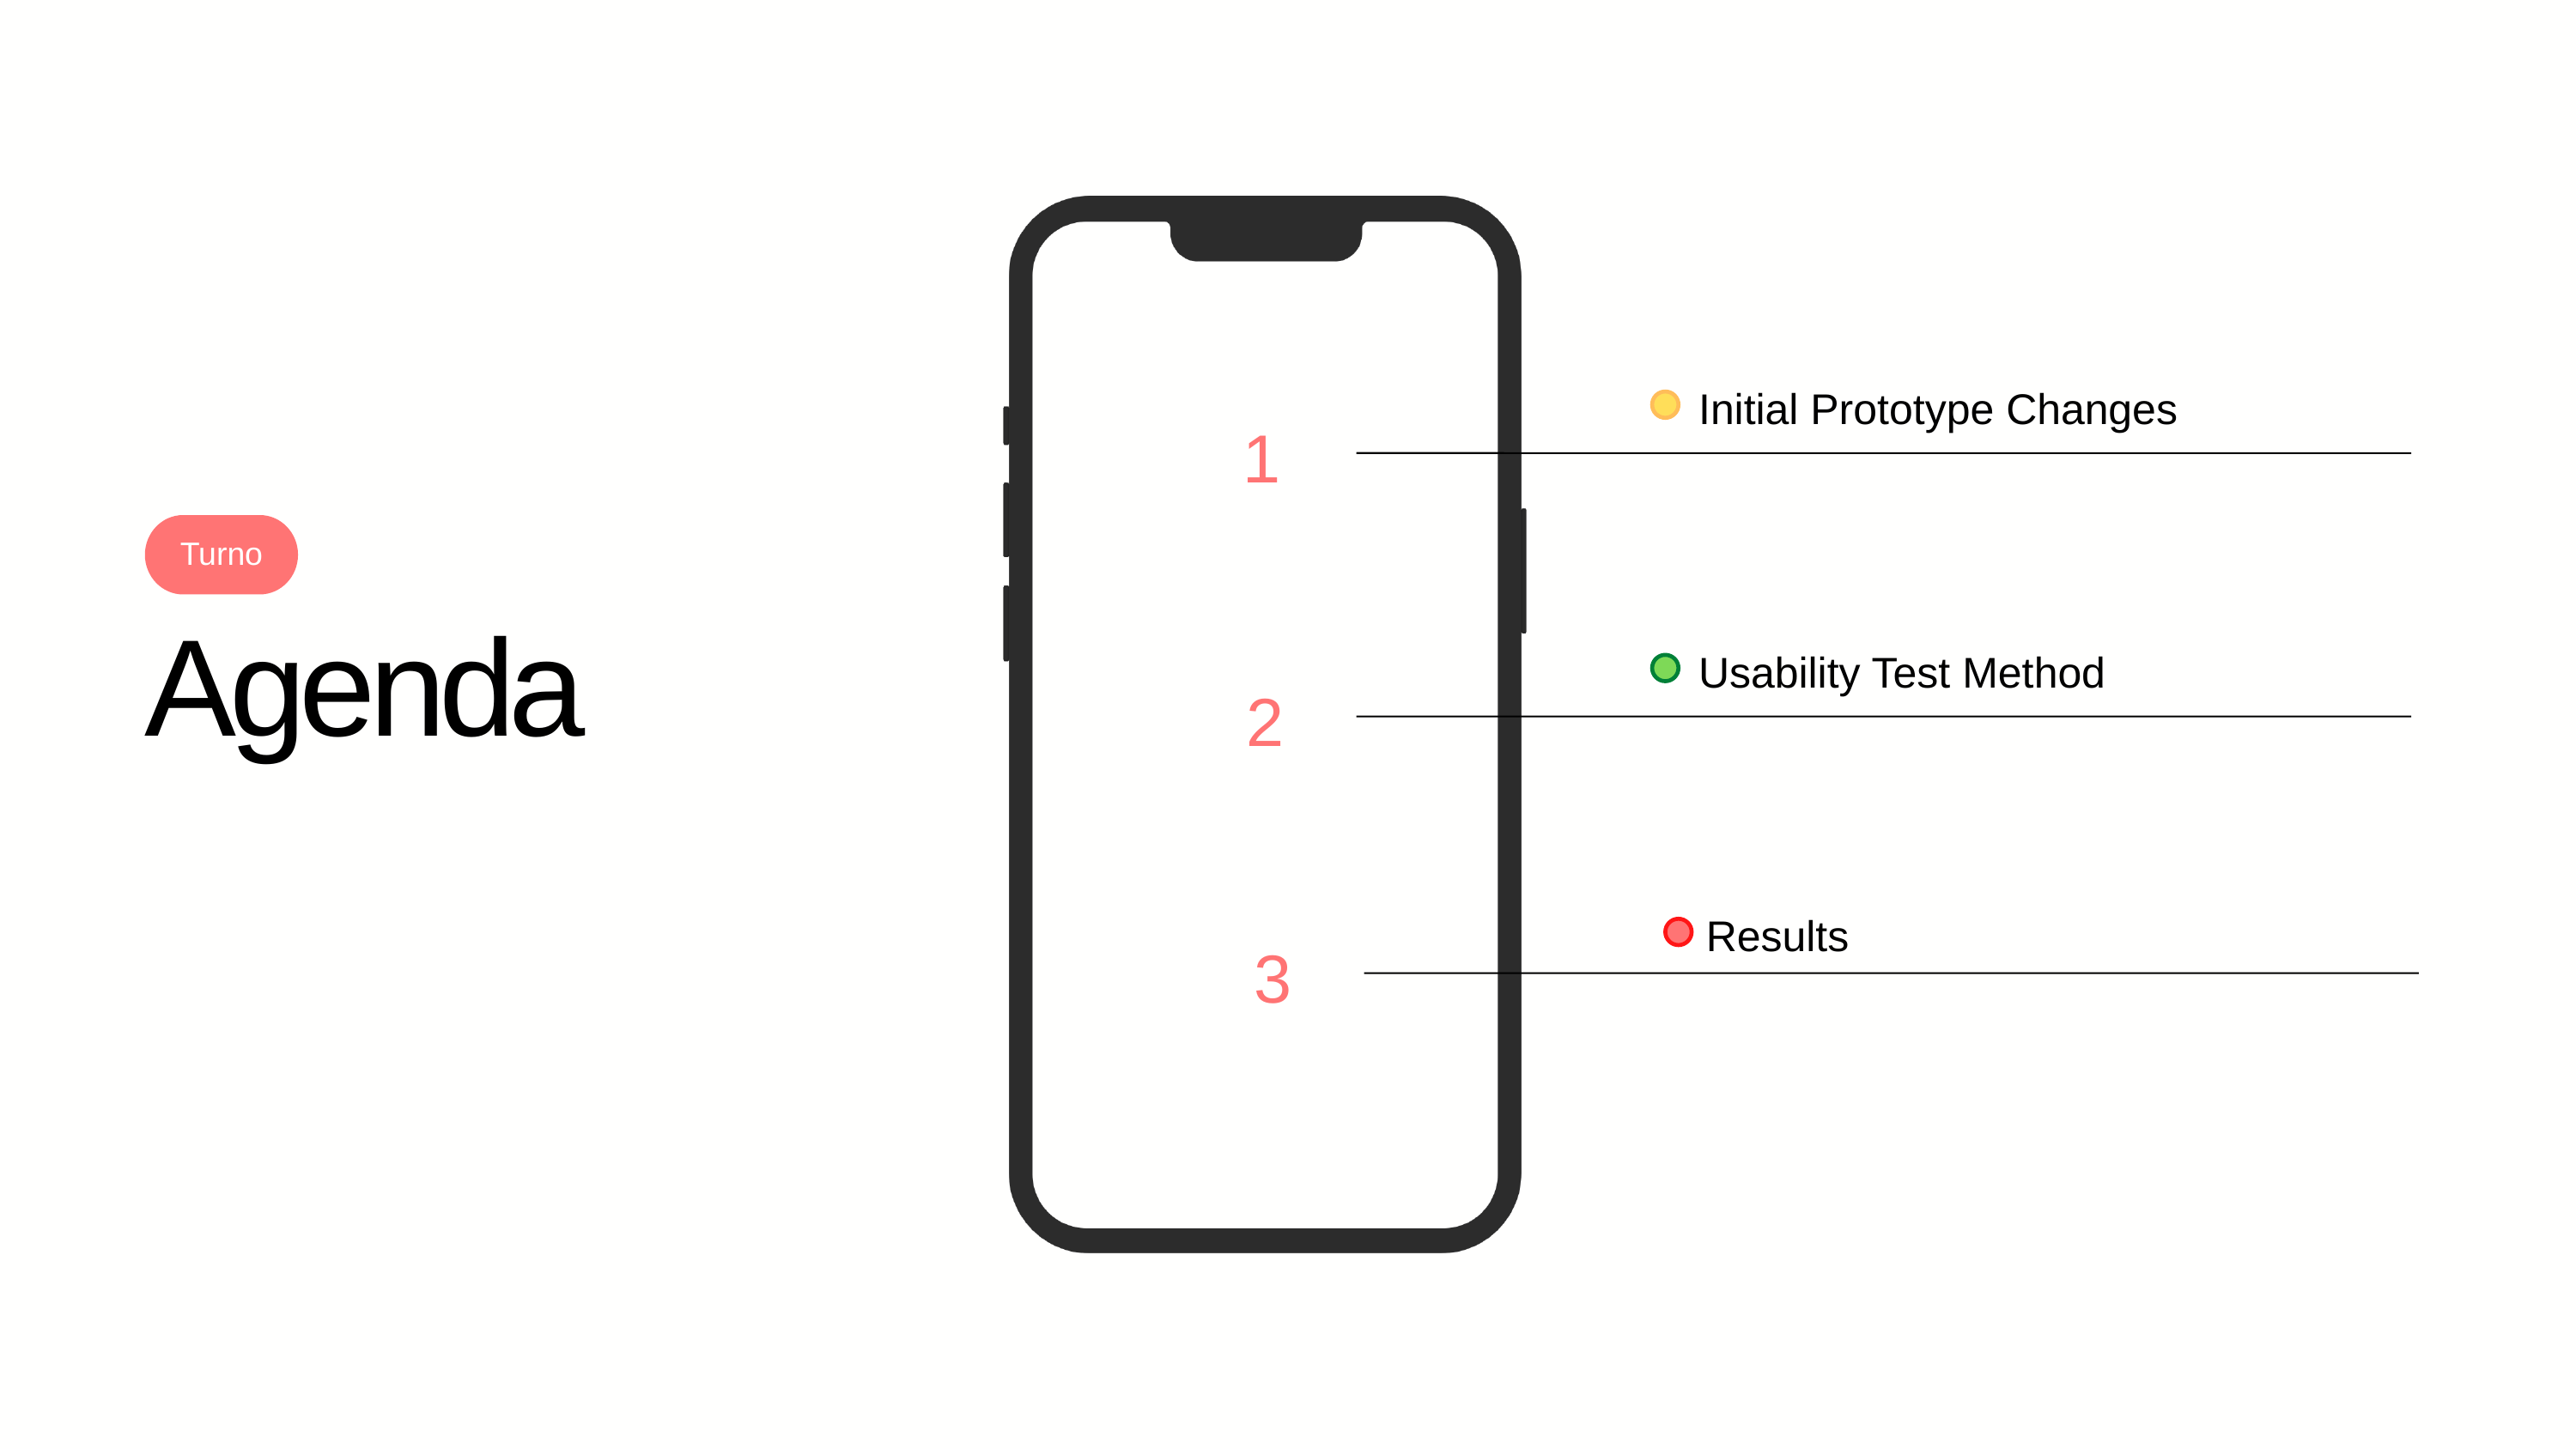

Initial Prototype Changes

1

Turno
Agenda
Usability Test Method

2

Results

3